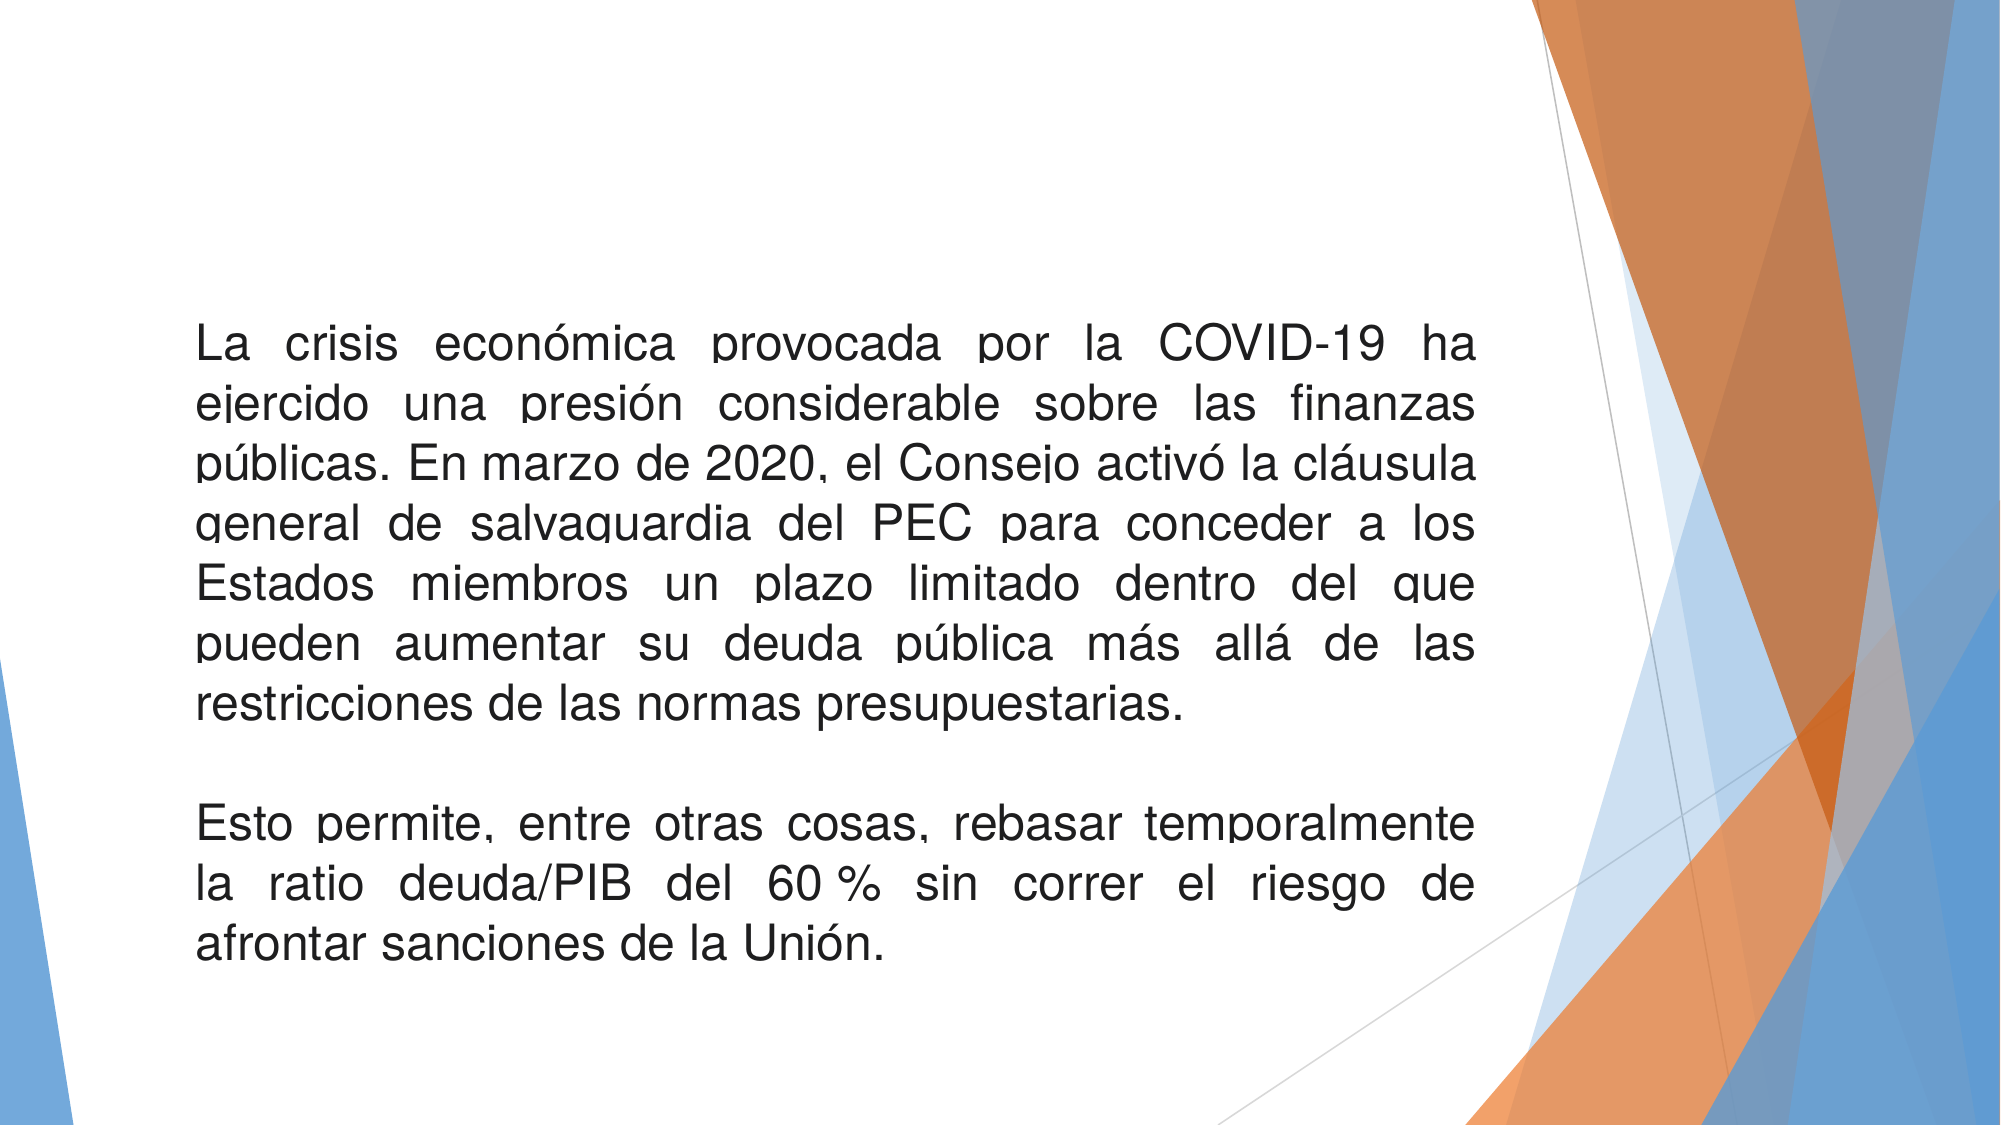

La crisis económica provocada por la COVID-19 ha ejercido una presión considerable sobre las finanzas públicas. En marzo de 2020, el Consejo activó la cláusula general de salvaguardia del PEC para conceder a los Estados miembros un plazo limitado dentro del que pueden aumentar su deuda pública más allá de las restricciones de las normas presupuestarias.

Esto permite, entre otras cosas, rebasar temporalmente la ratio deuda/PIB del 60 % sin correr el riesgo de afrontar sanciones de la Unión.